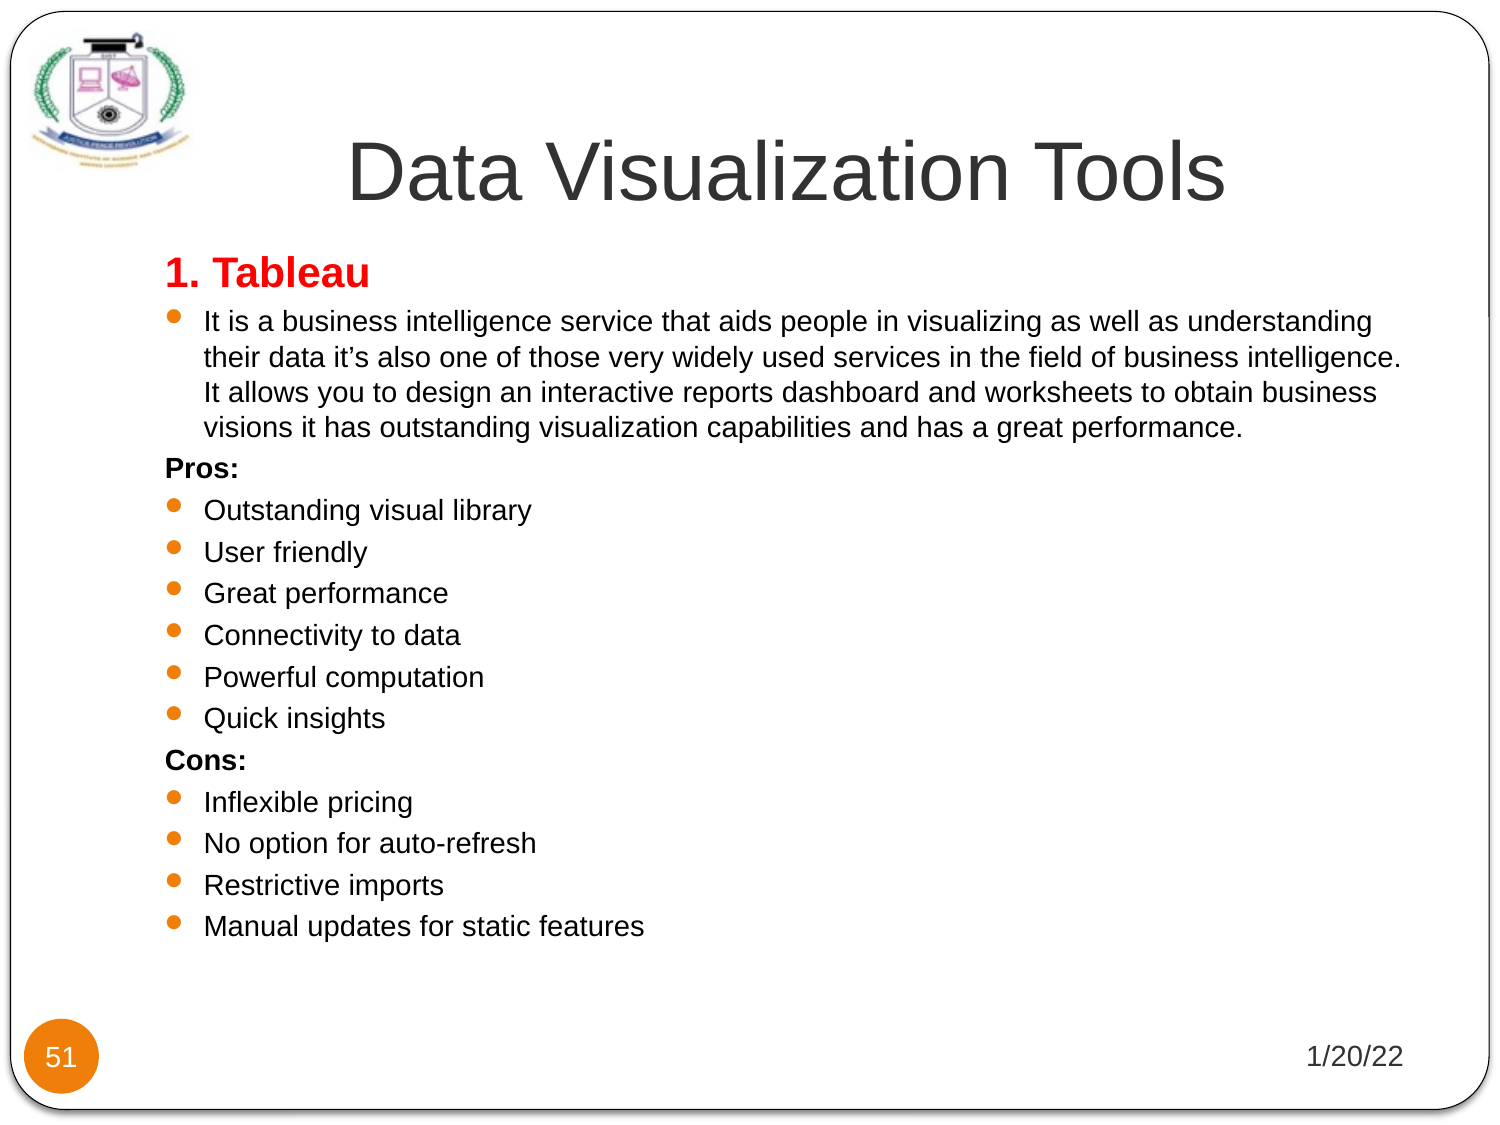

# Data Visualization Tools
1. Tableau
It is a business intelligence service that aids people in visualizing as well as understanding their data it’s also one of those very widely used services in the field of business intelligence. It allows you to design an interactive reports dashboard and worksheets to obtain business visions it has outstanding visualization capabilities and has a great performance.
Pros:
Outstanding visual library
User friendly
Great performance
Connectivity to data
Powerful computation
Quick insights
Cons:
Inflexible pricing
No option for auto-refresh
Restrictive imports
Manual updates for static features

1/20/22
51